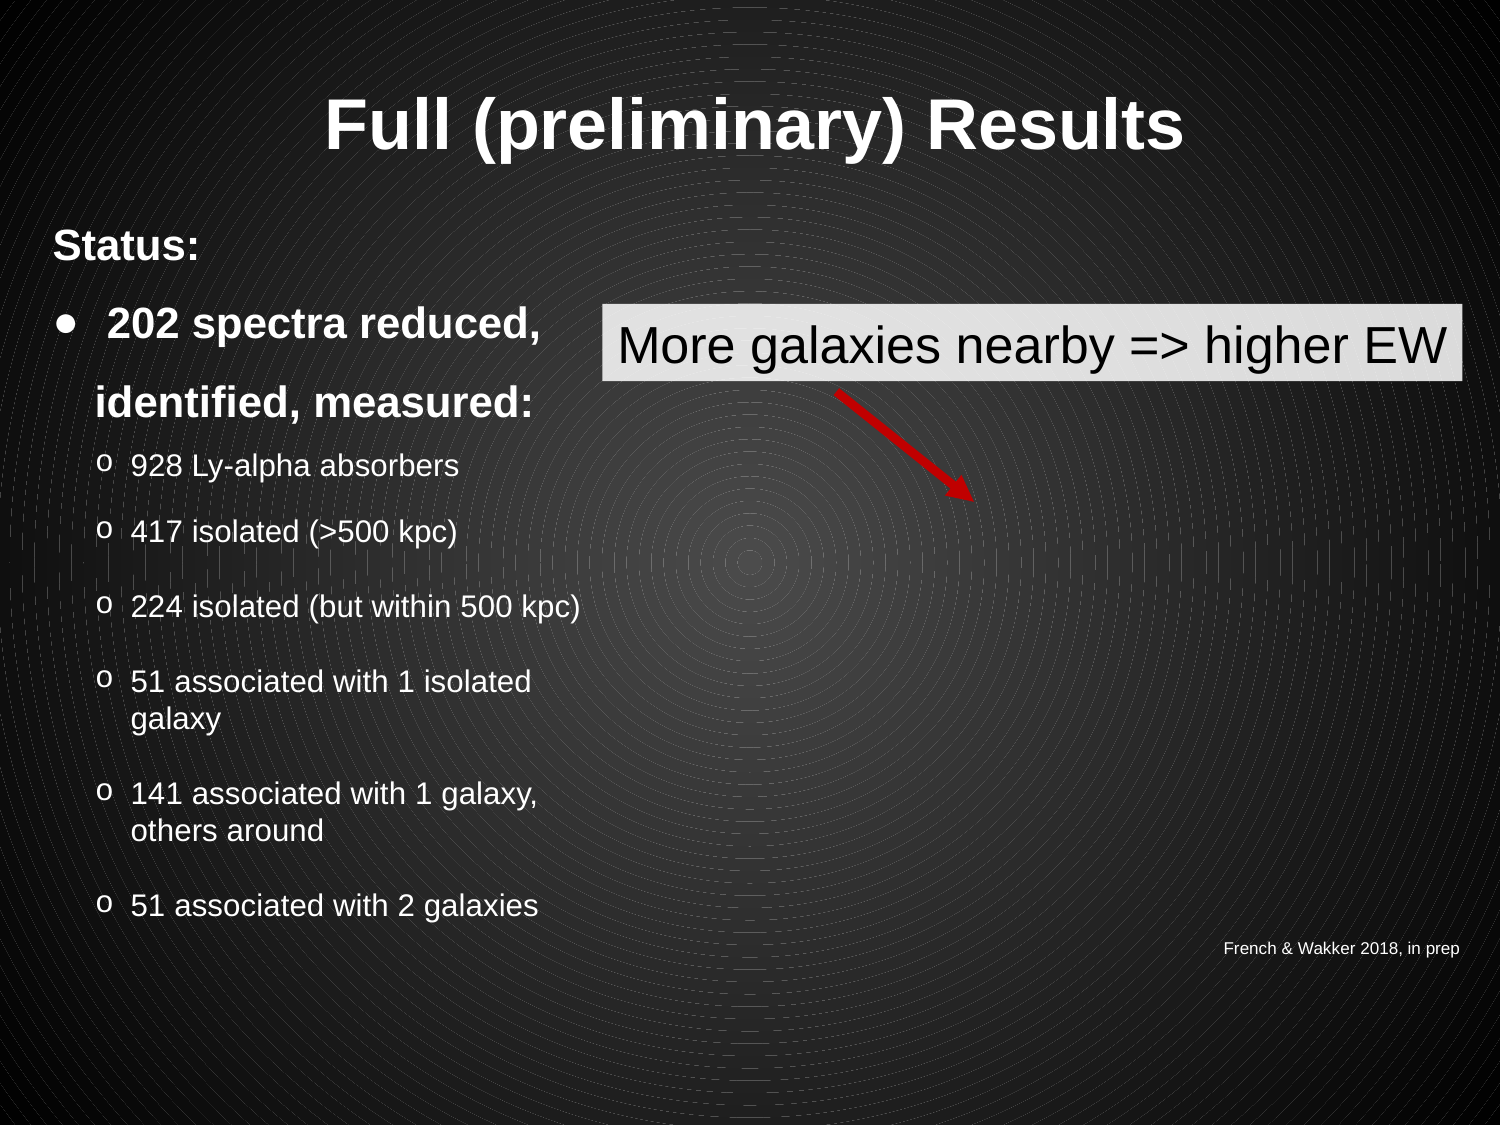

Full (preliminary) Results
Status:
 202 spectra reduced, identified, measured:
928 Ly-alpha absorbers
More galaxies nearby => higher EW

417 isolated (>500 kpc)

224 isolated (but within 500 kpc)

51 associated with 1 isolated galaxy

141 associated with 1 galaxy, others around

51 associated with 2 galaxies

 ”associated” with a single galaxy using our likelihood method

French & Wakker 2018, in prep